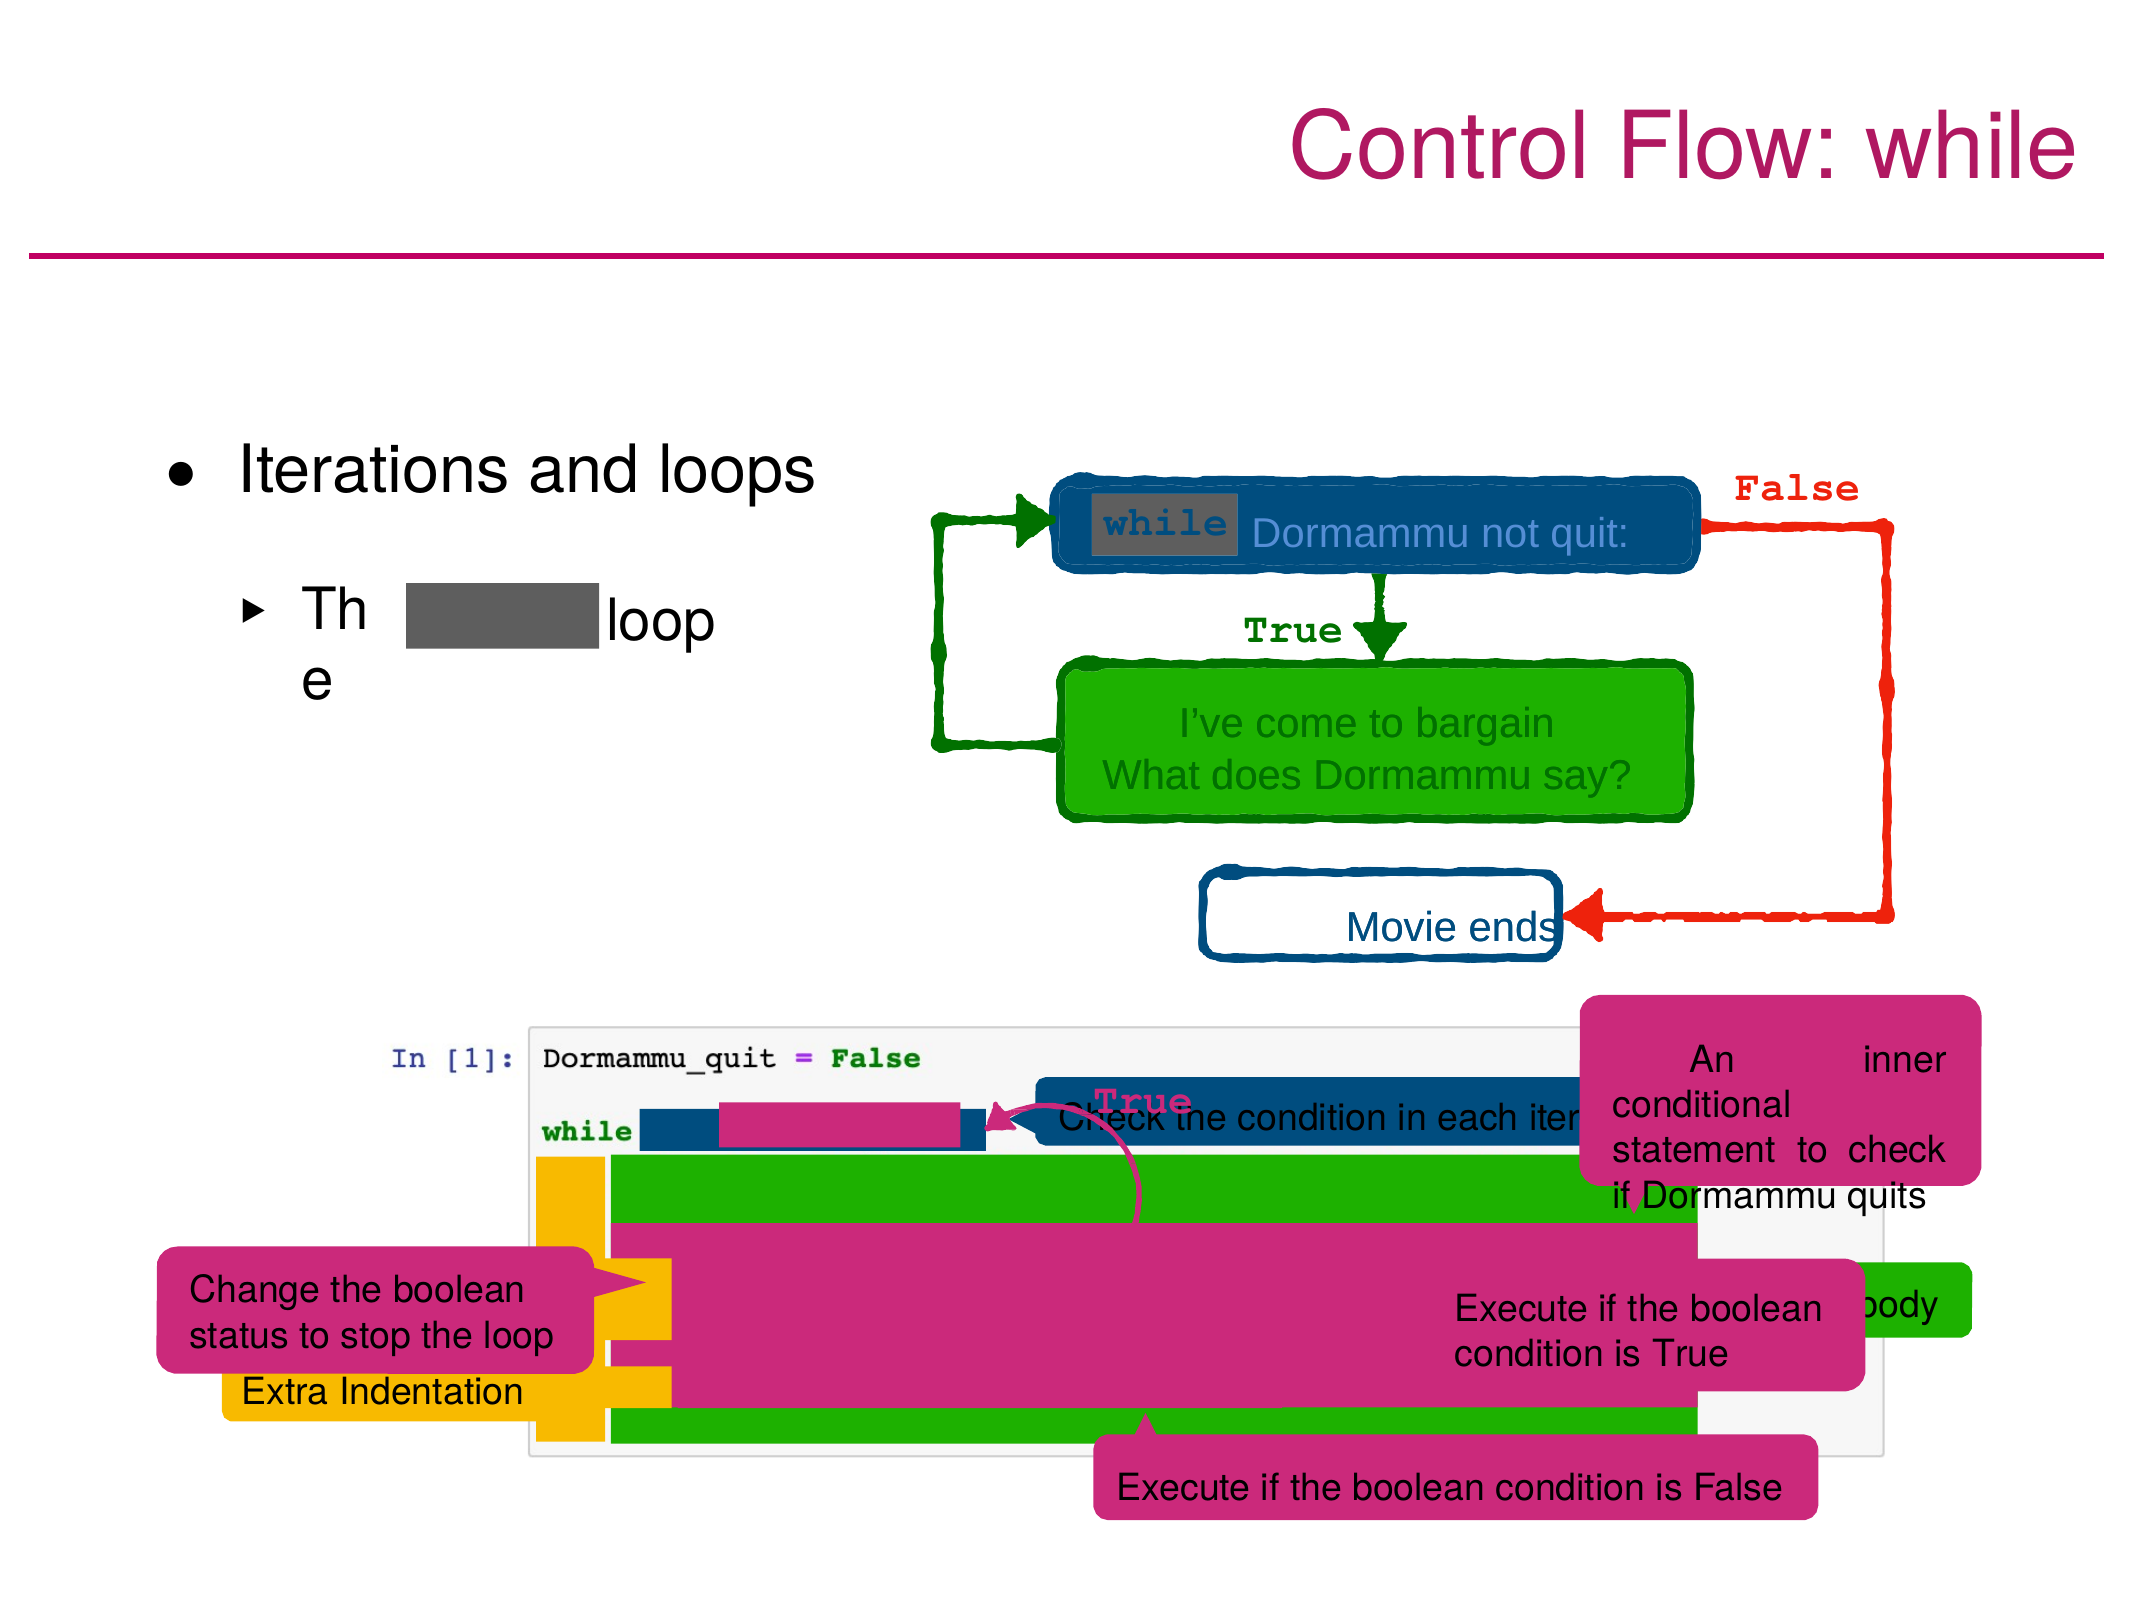

# Control Flow: while

Iterations and loops
False
Dormammu not quit:

while

The
loop
while

True

I’ve come to bargain What does Dormammu say?

Movie ends
I’ve come to bargain What does Dormammu say?

Movie ends

An inner conditional statement to check if Dormammu quits

True

Check the condition in each iteration

Change the boolean status to stop the loop

Extra Indentation

Extra Indentation
Loop body
Indentation
Execute if the boolean condition is True

Execute if the boolean condition is False